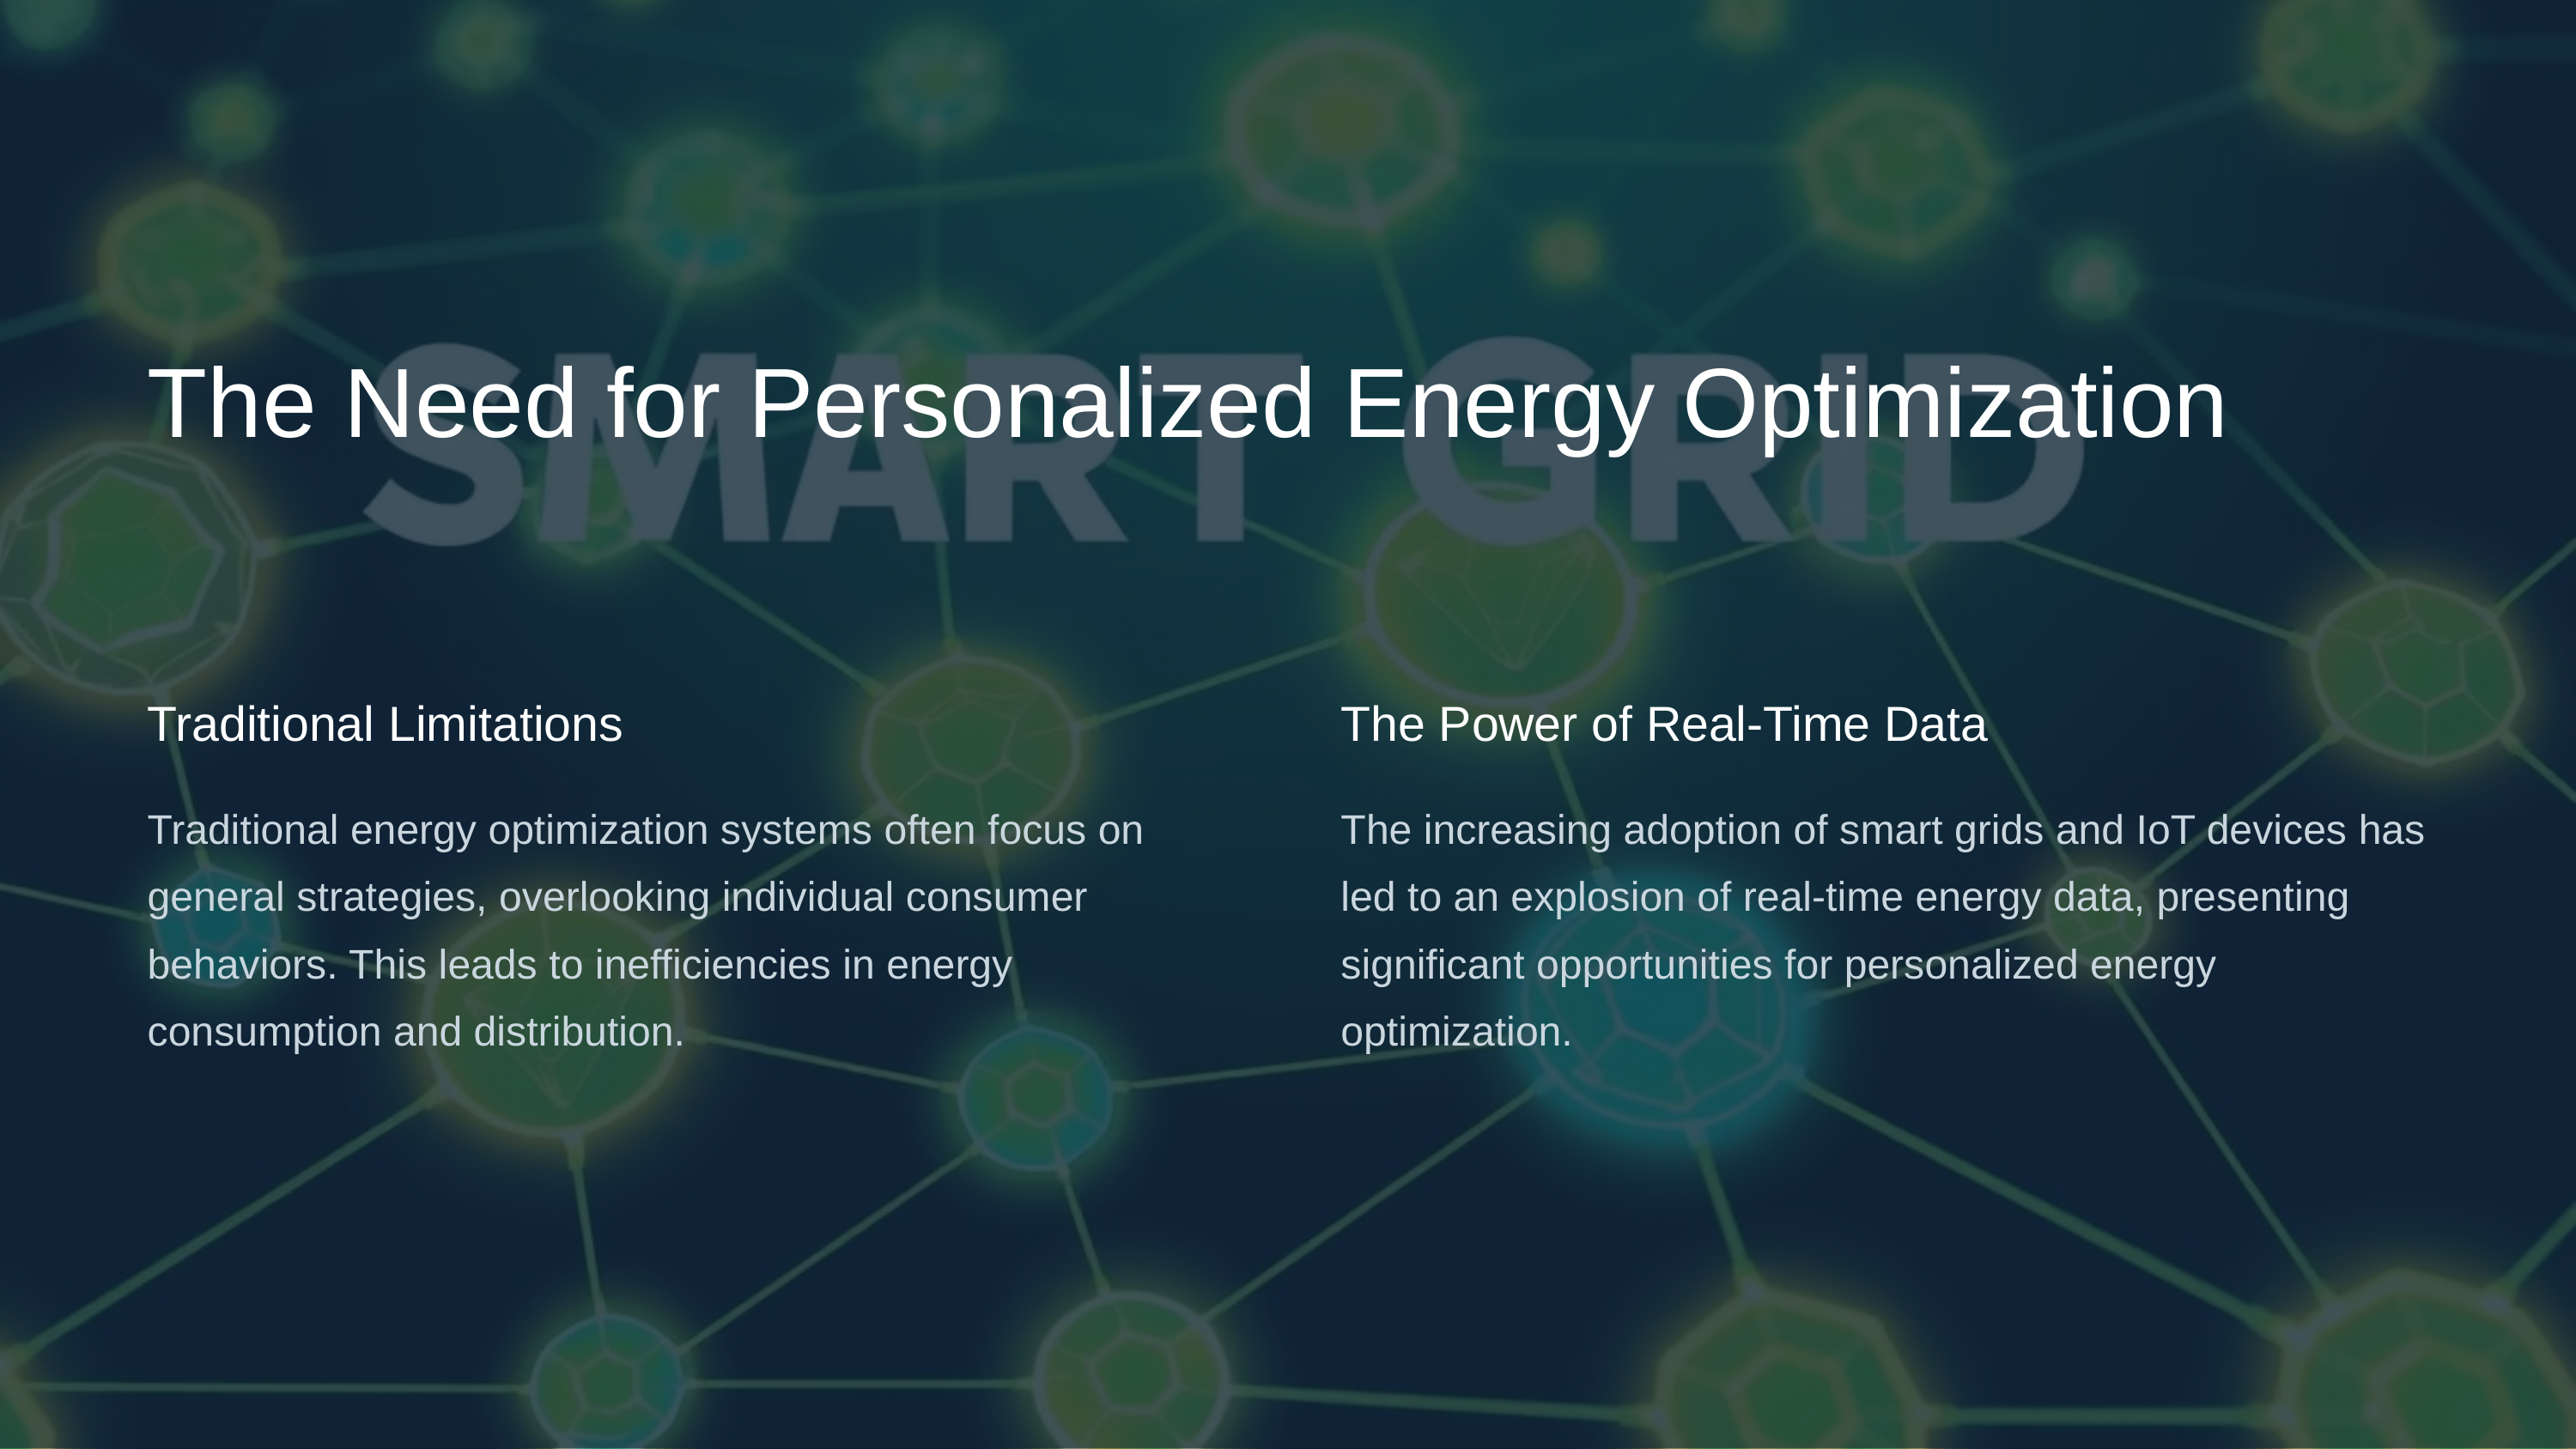

The Need for Personalized Energy Optimization
Traditional Limitations
The Power of Real-Time Data
Traditional energy optimization systems often focus on general strategies, overlooking individual consumer behaviors. This leads to inefficiencies in energy consumption and distribution.
The increasing adoption of smart grids and IoT devices has led to an explosion of real-time energy data, presenting significant opportunities for personalized energy optimization.